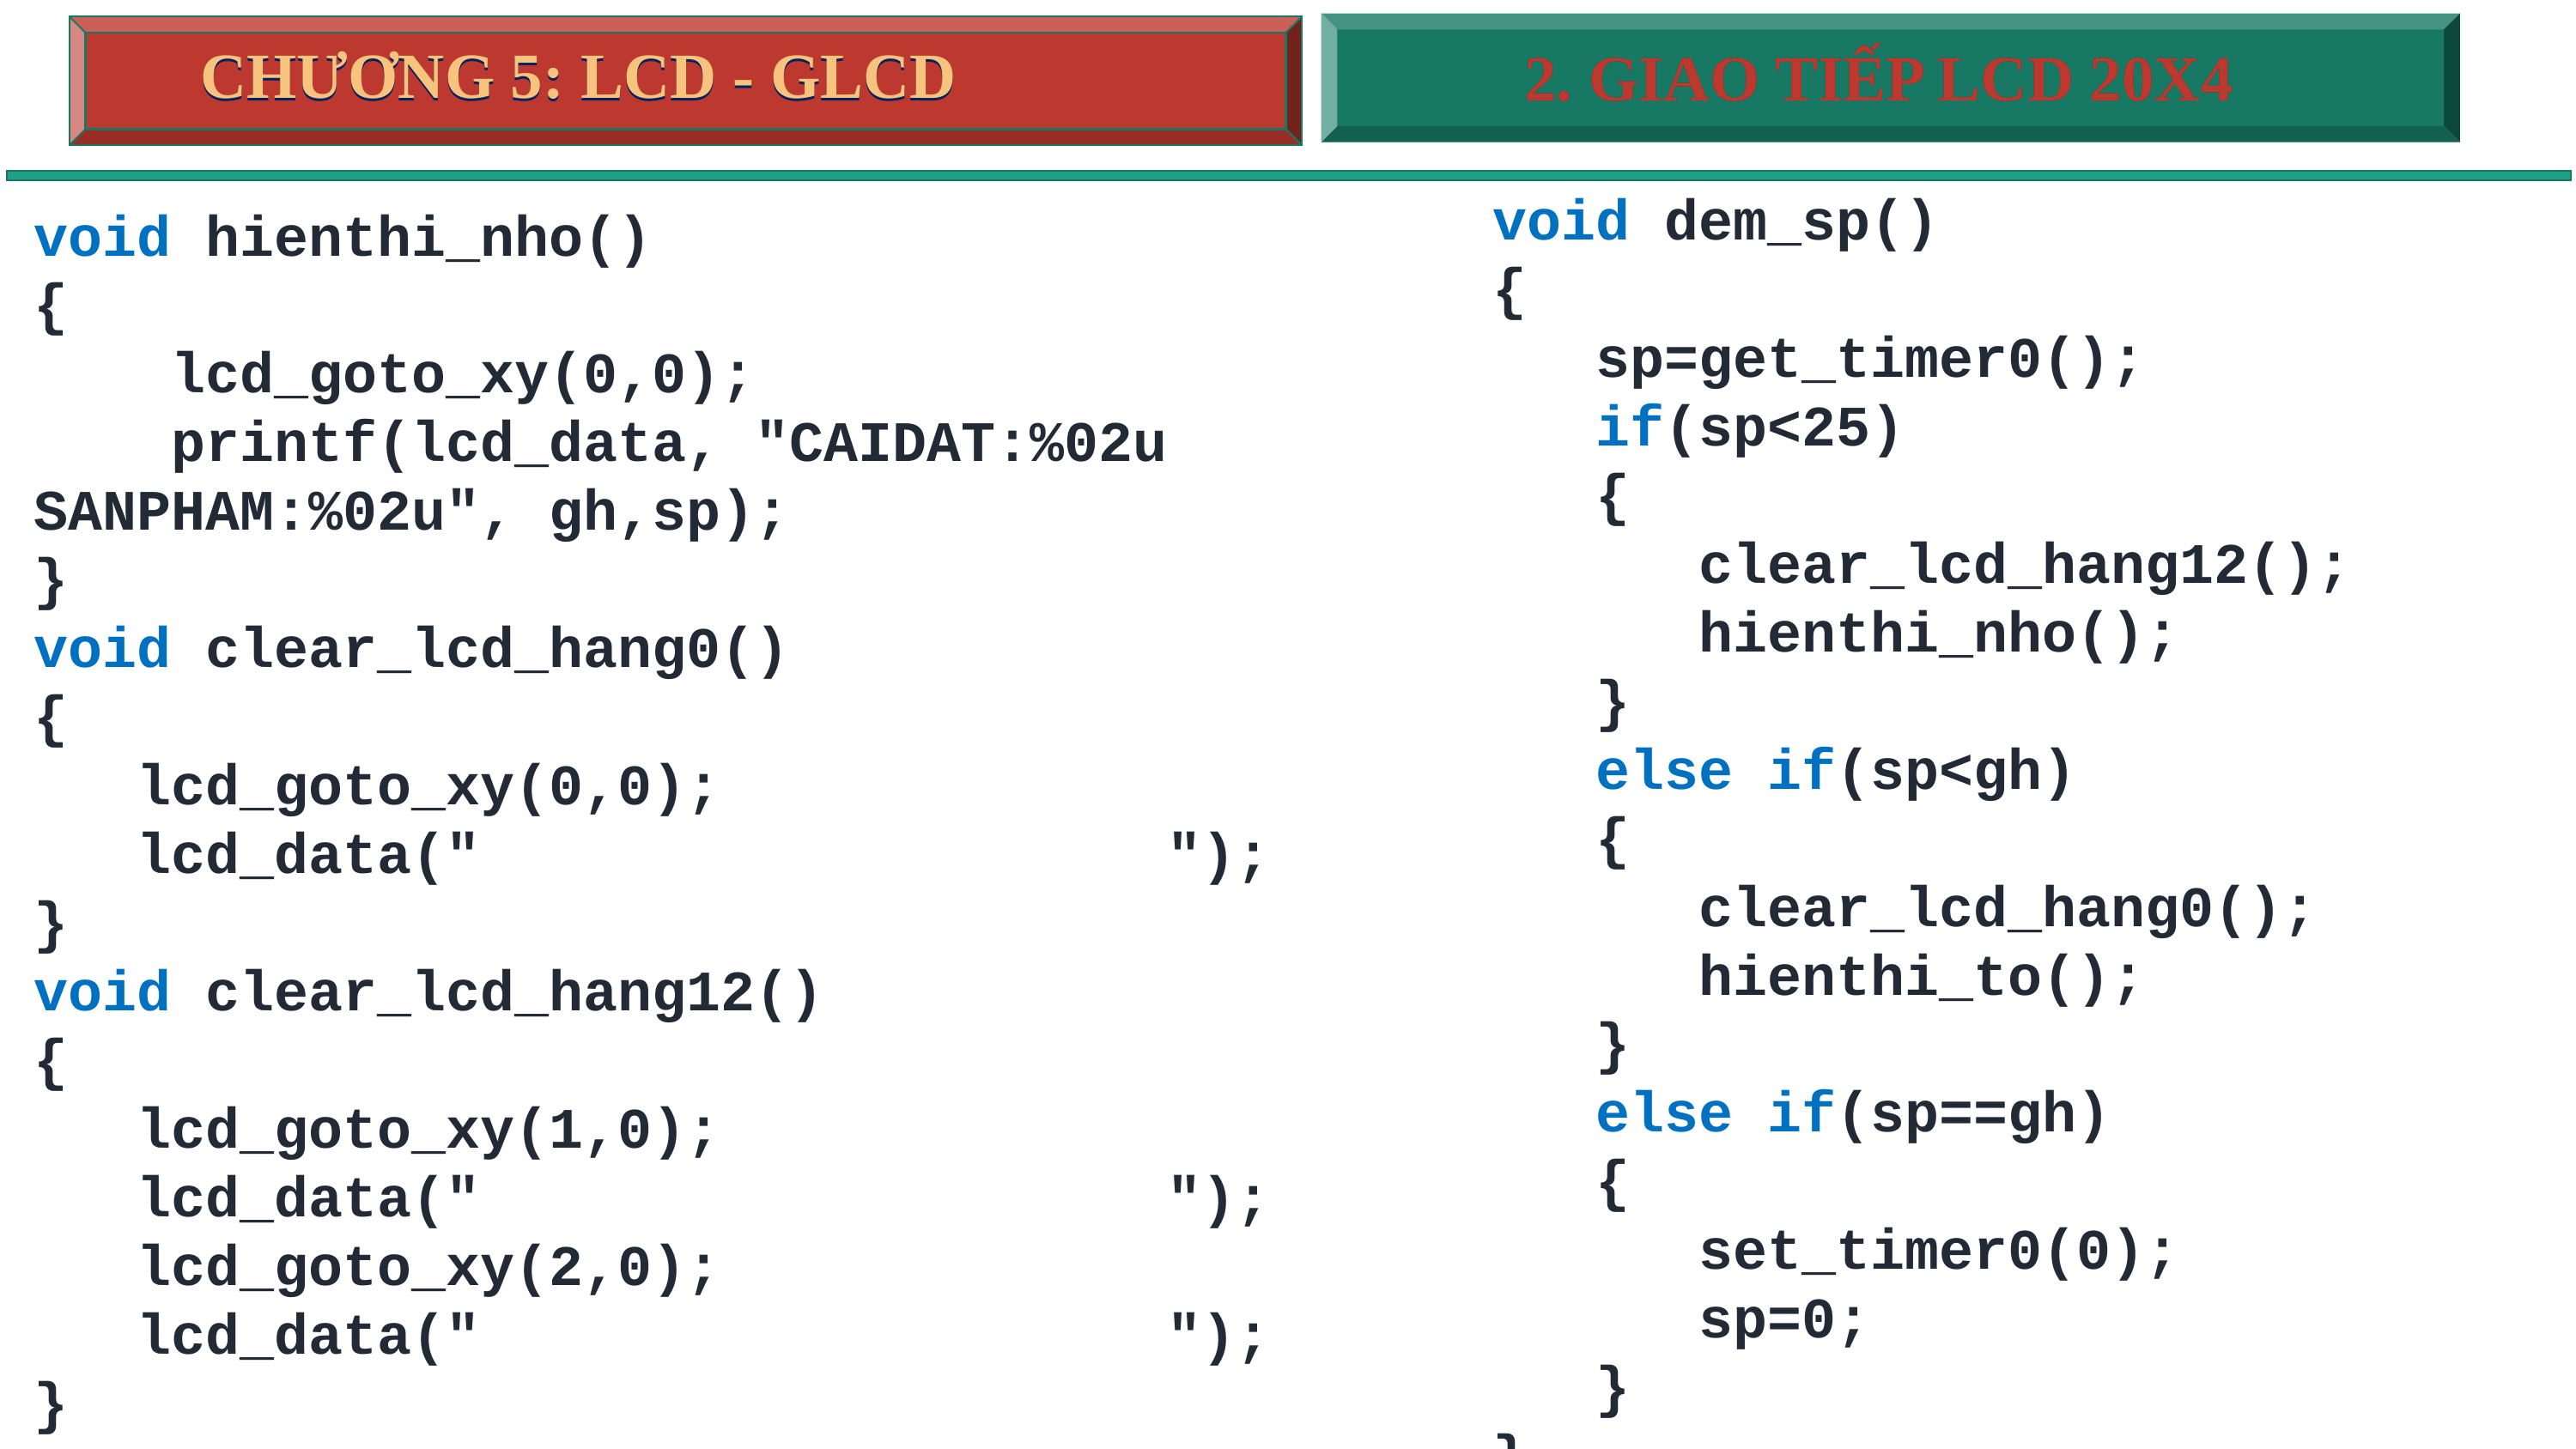

CHƯƠNG 5: LCD - GLCD
CHƯƠNG 5: LCD - GLCD
2. GIAO TIẾP LCD 20X4
2. GIAO TIẾP LCD 20X4

void dem_sp()
{
   sp=get_timer0();
   if(sp<25)
   {
      clear_lcd_hang12();
      hienthi_nho();
   }
   else if(sp<gh)
   {
      clear_lcd_hang0();
      hienthi_to();
   }
   else if(sp==gh)
   {
      set_timer0(0);
      sp=0;
   }
}
void hienthi_nho()
{
    lcd_goto_xy(0,0);
    printf(lcd_data, "CAIDAT:%02u SANPHAM:%02u", gh,sp);
}
void clear_lcd_hang0()
{
   lcd_goto_xy(0,0);
   lcd_data("                    ");
}
void clear_lcd_hang12()
{
   lcd_goto_xy(1,0);
   lcd_data("                    ");
   lcd_goto_xy(2,0);
   lcd_data("                    ");
}